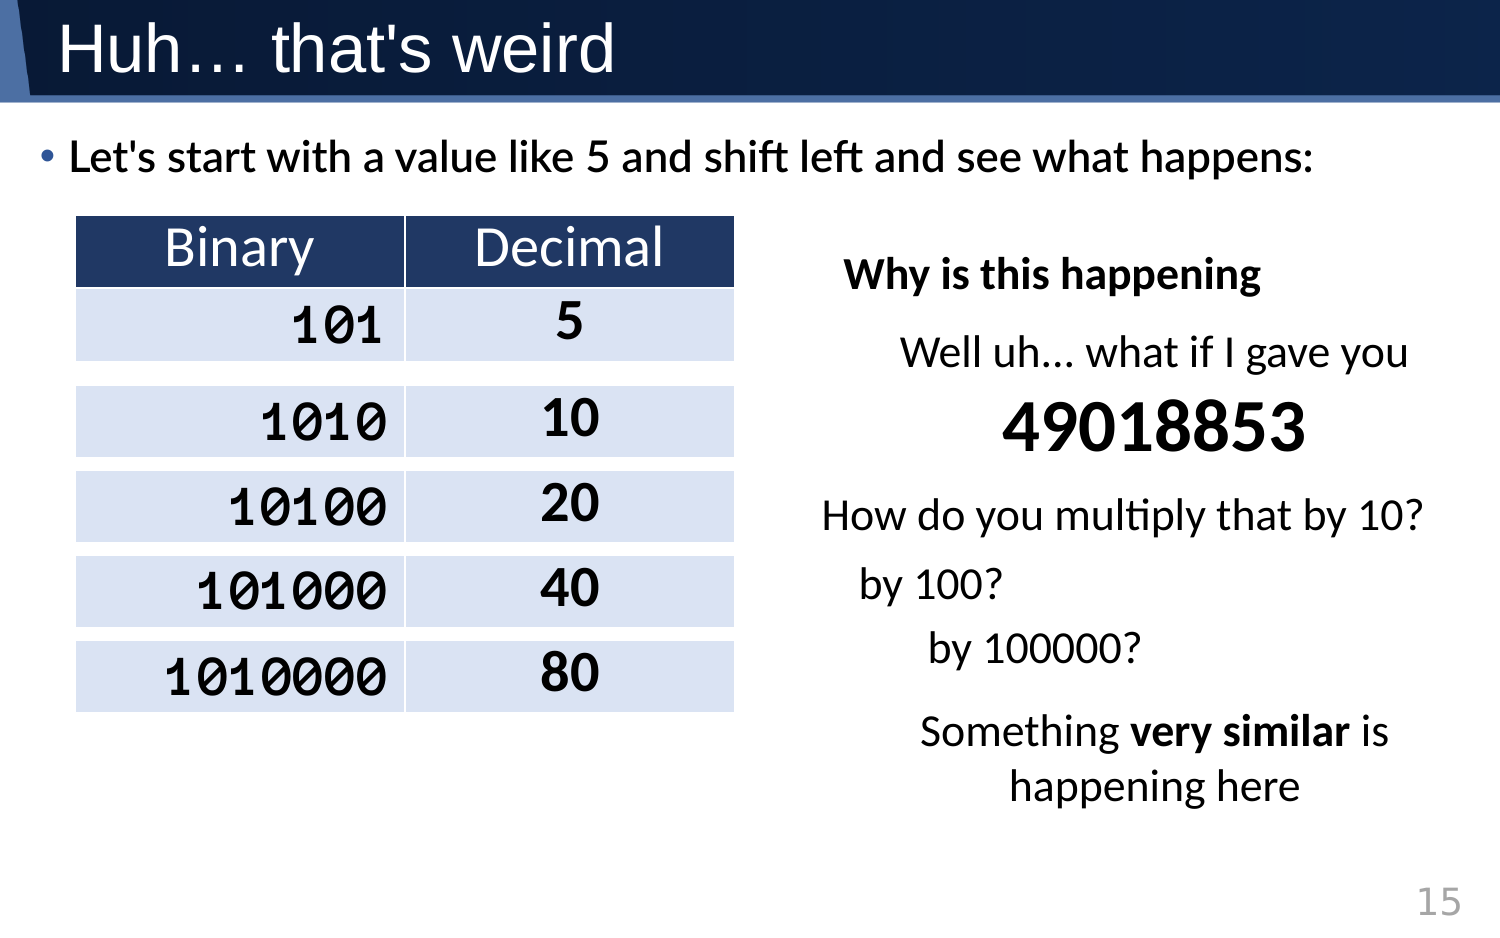

# Huh… that's weird
Let's start with a value like 5 and shift left and see what happens:
| Binary | Decimal |
| --- | --- |
| 101 | 5 |
Why is this happening
Well uh... what if I gave you
49018853
| 1010 |
| --- |
| 10 |
| --- |
| 10100 |
| --- |
| 20 |
| --- |
How do you multiply that by 10?
by 100?
| 101000 |
| --- |
| 40 |
| --- |
by 100000?
| 1010000 |
| --- |
| 80 |
| --- |
Something very similar is happening here
15